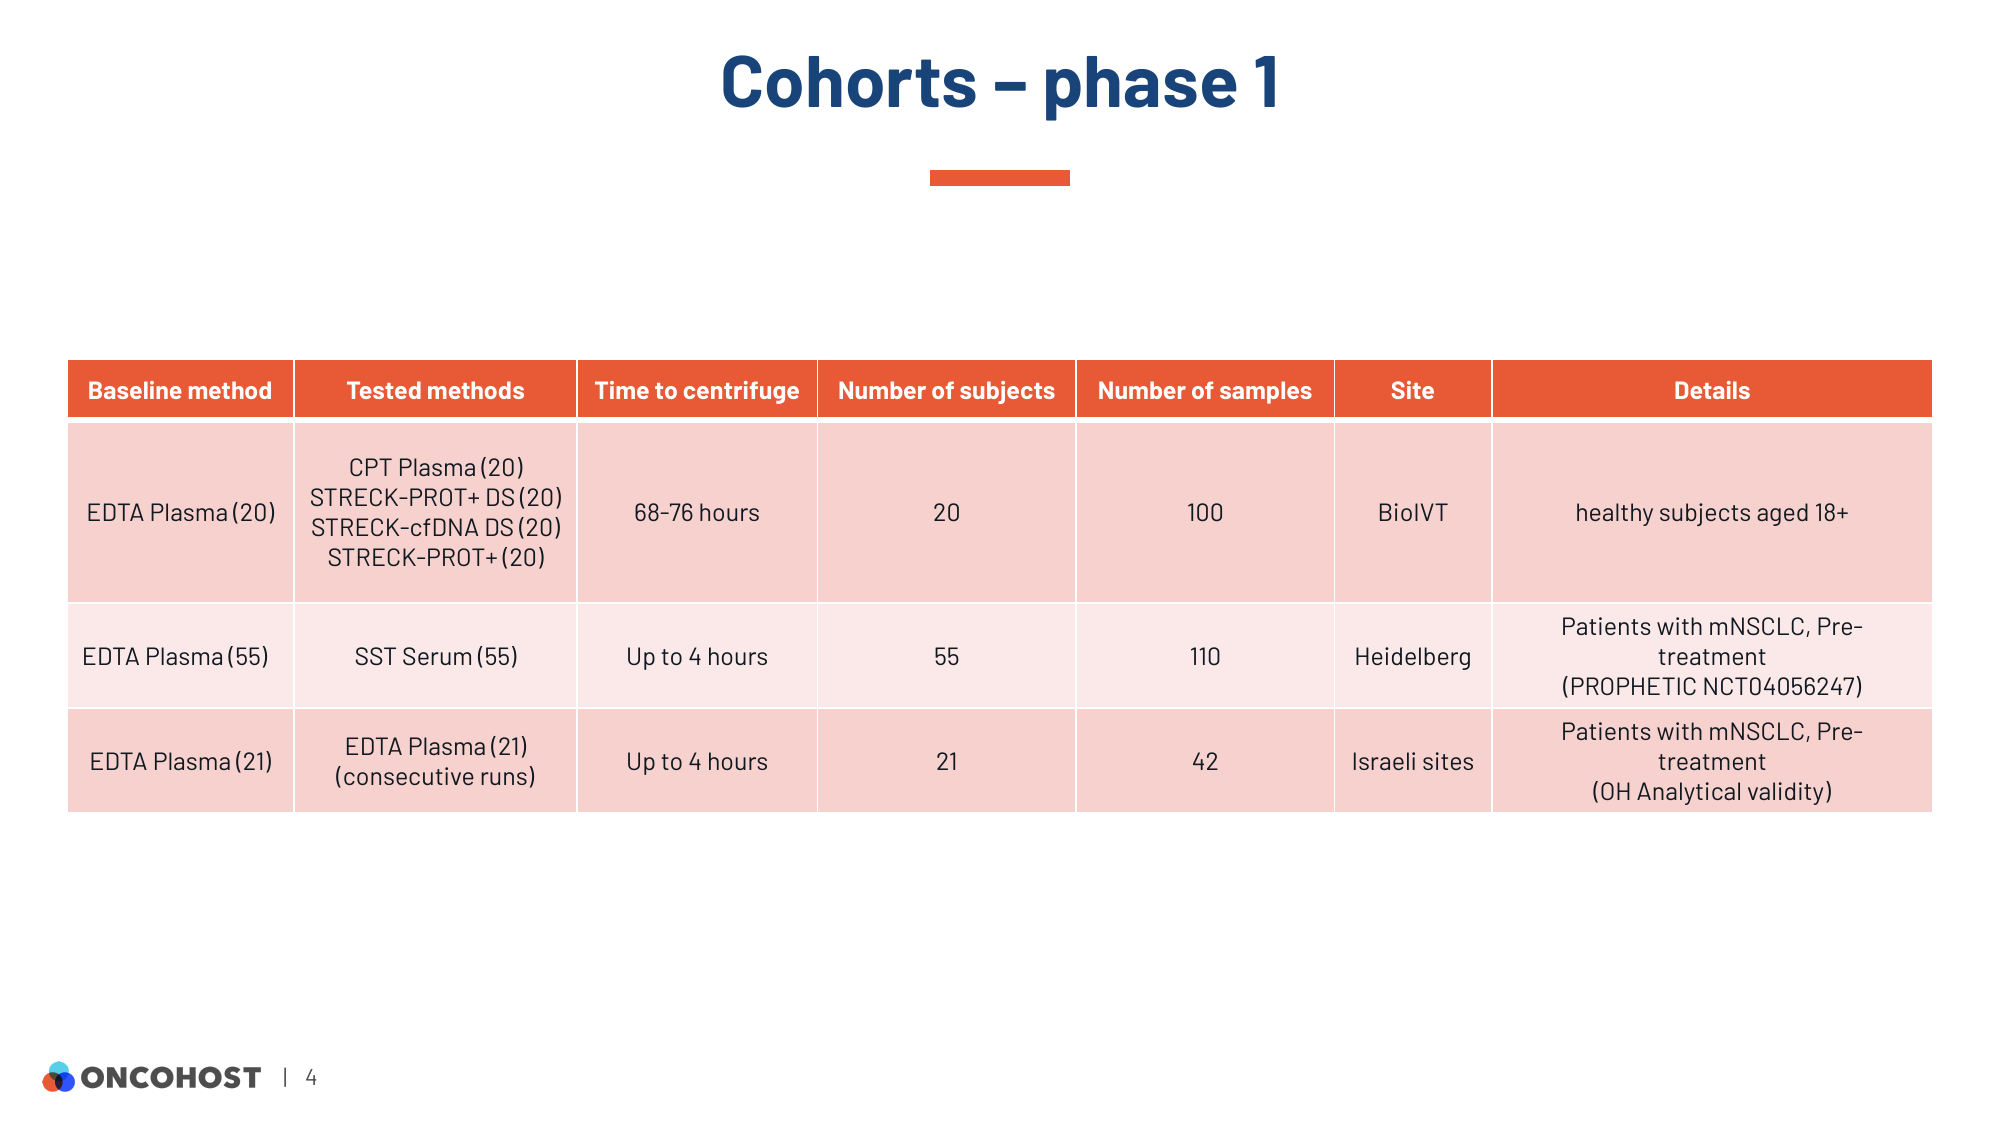

# Cohorts – phase 1
| Baseline method | Tested methods | Time to centrifuge | Number of subjects | Number of samples | Site | Details |
| --- | --- | --- | --- | --- | --- | --- |
| EDTA Plasma (20) | CPT Plasma (20) STRECK-PROT+ DS (20) STRECK-cfDNA DS (20) STRECK-PROT+ (20) | 68-76 hours | 20 | 100 | BioIVT | healthy subjects aged 18+ |
| EDTA Plasma (55) | SST Serum (55) | Up to 4 hours | 55 | 110 | Heidelberg | Patients with mNSCLC, Pre-treatment (PROPHETIC NCT04056247) |
| EDTA Plasma (21) | EDTA Plasma (21) (consecutive runs) | Up to 4 hours | 21 | 42 | Israeli sites | Patients with mNSCLC, Pre-treatment (OH Analytical validity) |
|    4